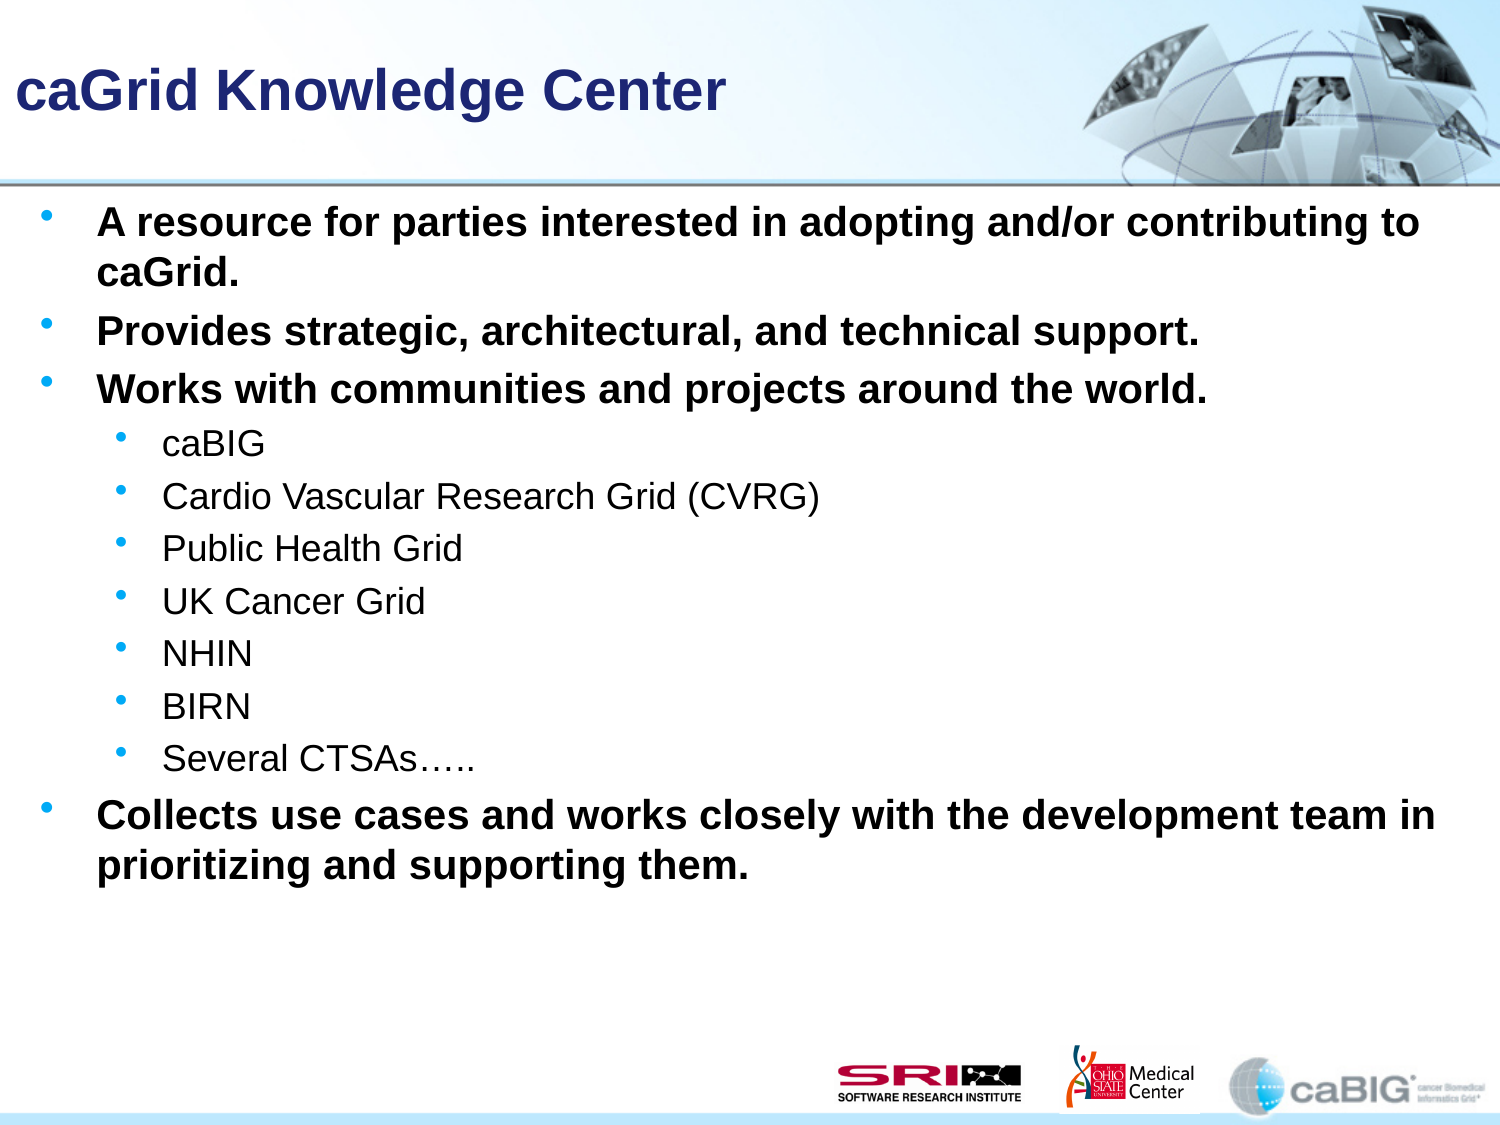

# caGrid Knowledge Center
A resource for parties interested in adopting and/or contributing to caGrid.
Provides strategic, architectural, and technical support.
Works with communities and projects around the world.
caBIG
Cardio Vascular Research Grid (CVRG)
Public Health Grid
UK Cancer Grid
NHIN
BIRN
Several CTSAs…..
Collects use cases and works closely with the development team in prioritizing and supporting them.